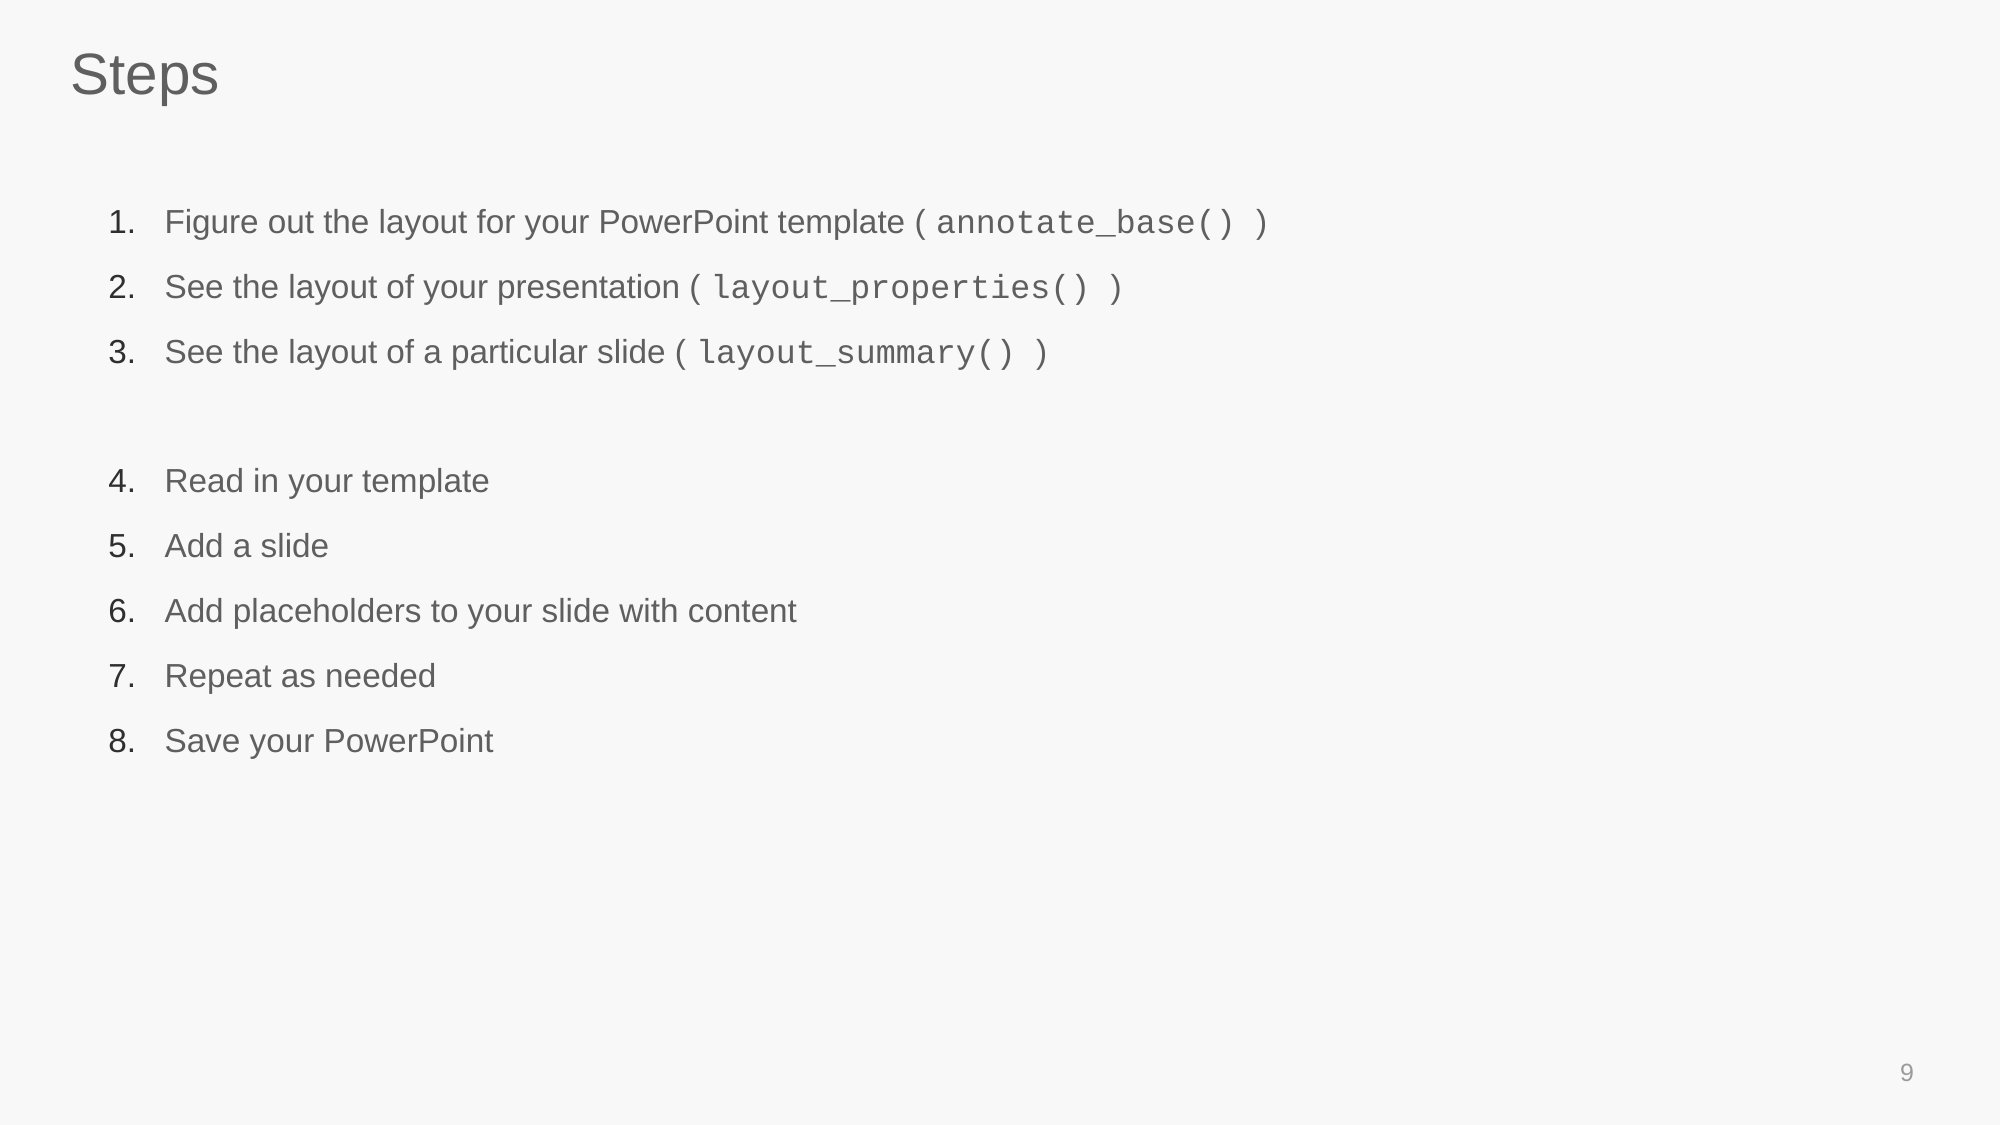

# Steps
Figure out the layout for your PowerPoint template ( annotate_base() )
See the layout of your presentation ( layout_properties() )
See the layout of a particular slide ( layout_summary() )

Read in your template
Add a slide
Add placeholders to your slide with content
Repeat as needed
Save your PowerPoint
9